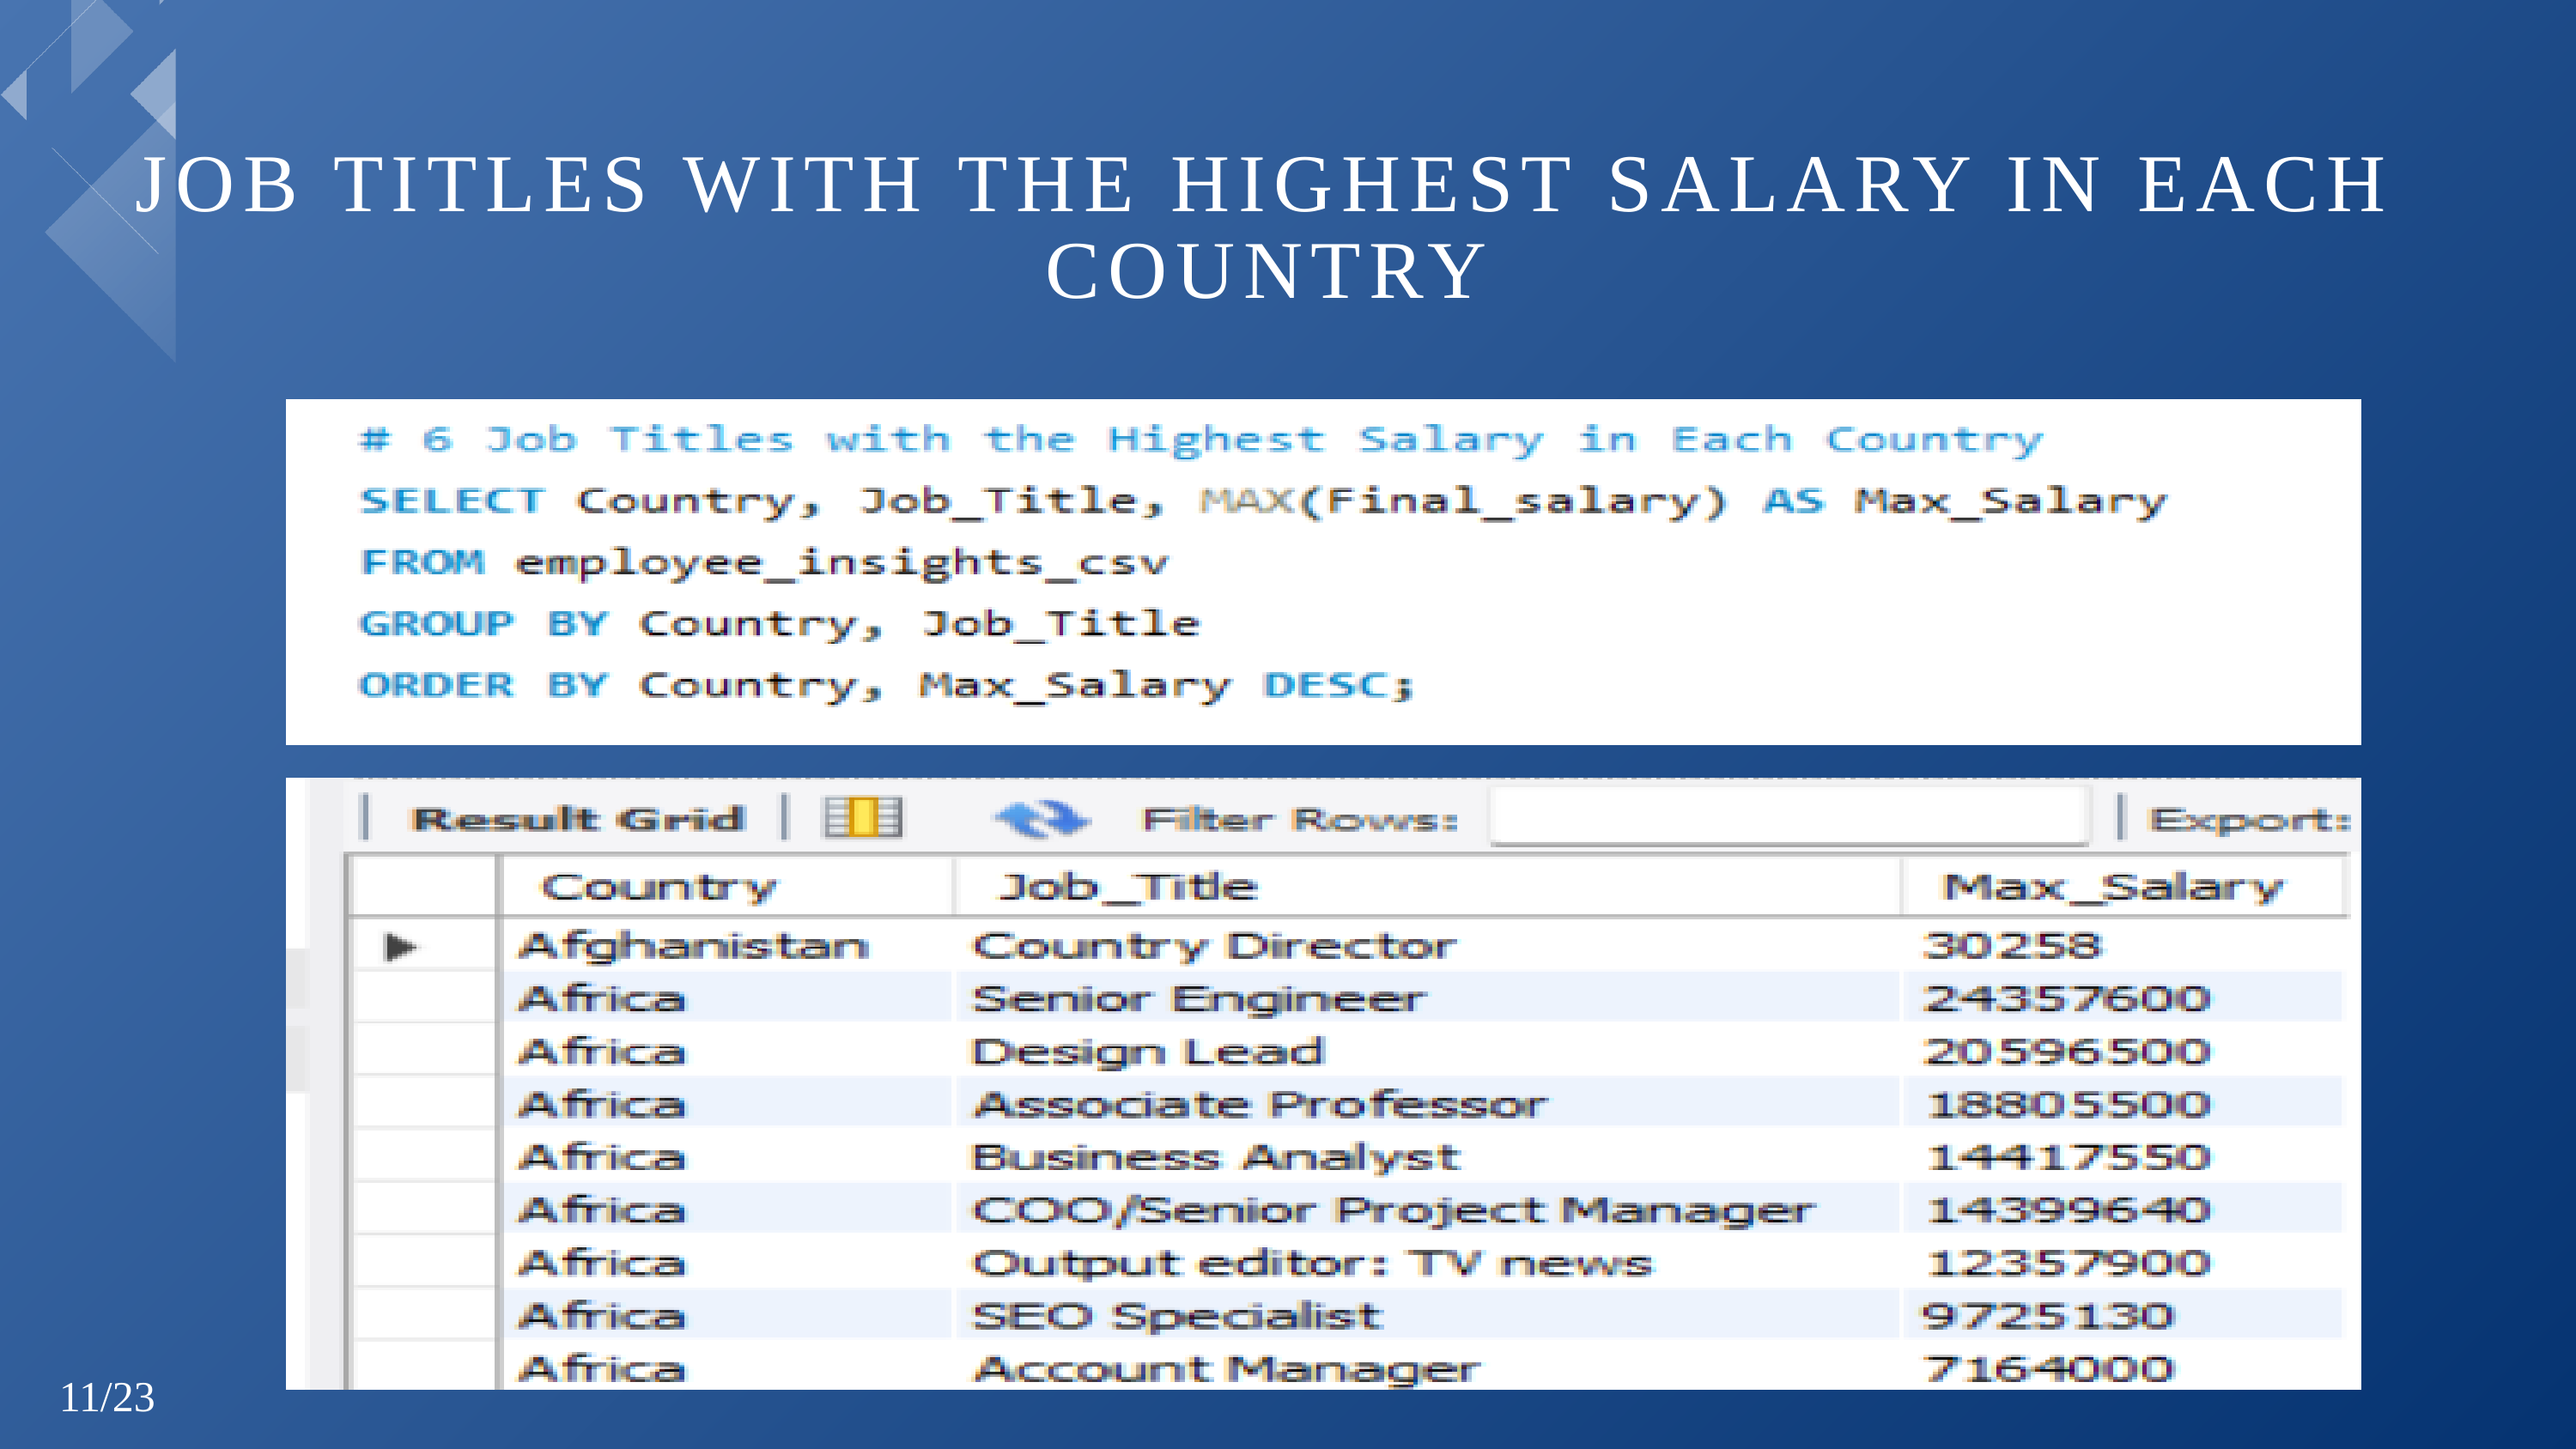

JOB TITLES WITH THE HIGHEST SALARY IN EACH COUNTRY

11/23